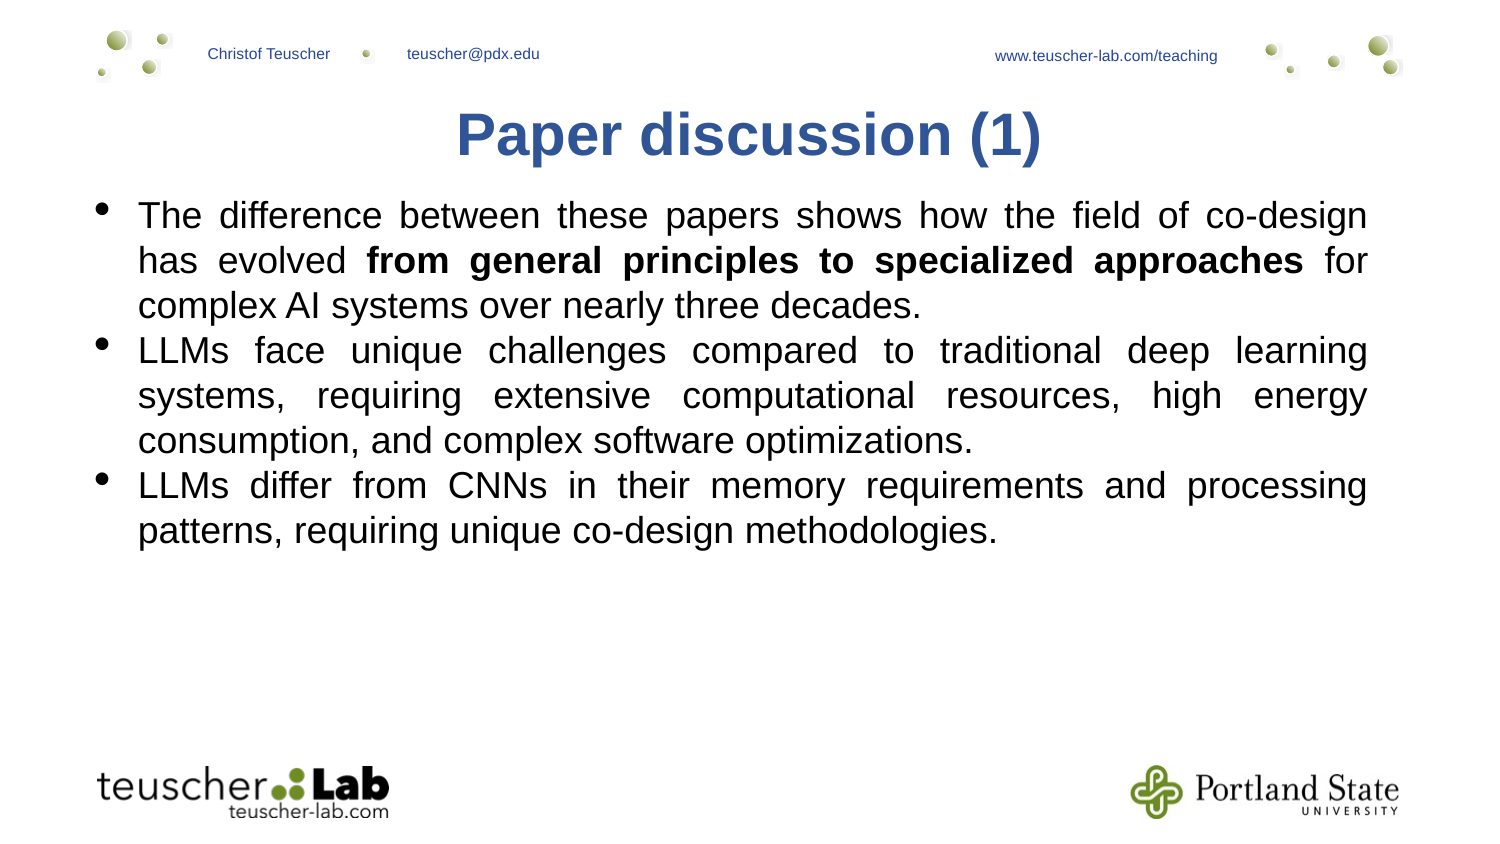

Paper discussion (1)
The difference between these papers shows how the field of co-design has evolved from general principles to specialized approaches for complex AI systems over nearly three decades.
LLMs face unique challenges compared to traditional deep learning systems, requiring extensive computational resources, high energy consumption, and complex software optimizations.
LLMs differ from CNNs in their memory requirements and processing patterns, requiring unique co-design methodologies.